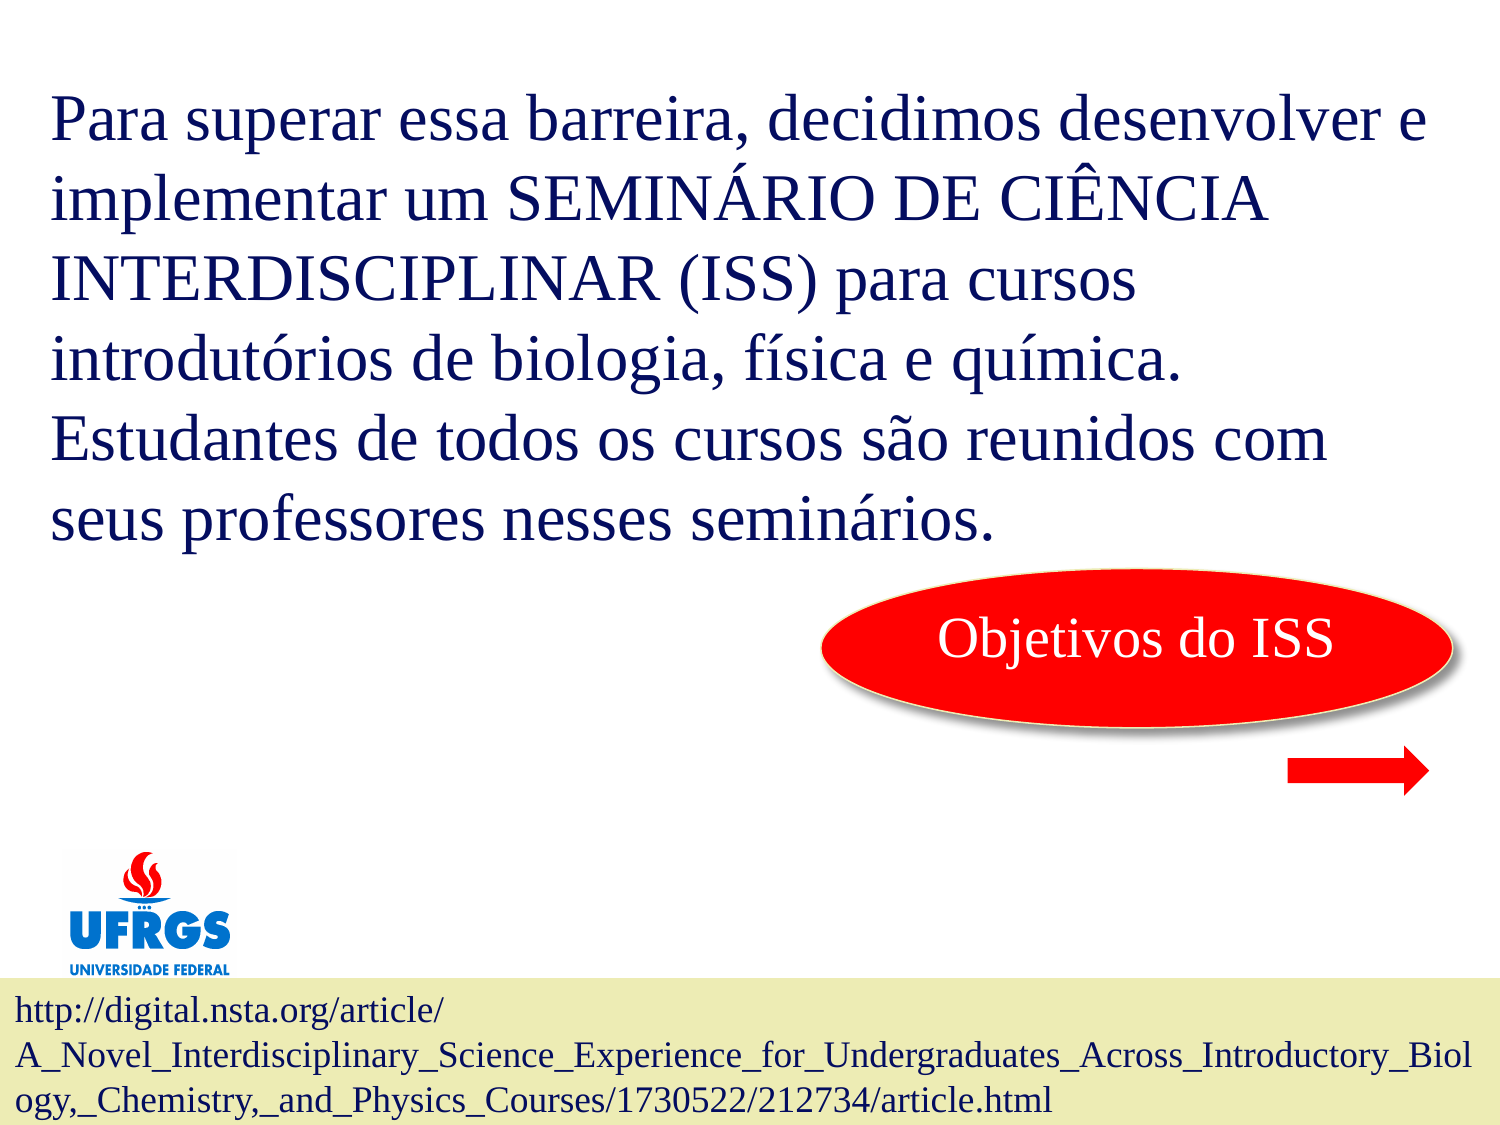

Para superar essa barreira, decidimos desenvolver e implementar um SEMINÁRIO DE CIÊNCIA INTERDISCIPLINAR (ISS) para cursos introdutórios de biologia, física e química. Estudantes de todos os cursos são reunidos com seus professores nesses seminários.
Objetivos do ISS

http://digital.nsta.org/article/A_Novel_Interdisciplinary_Science_Experience_for_Undergraduates_Across_Introductory_Biology,_Chemistry,_and_Physics_Courses/1730522/212734/article.html